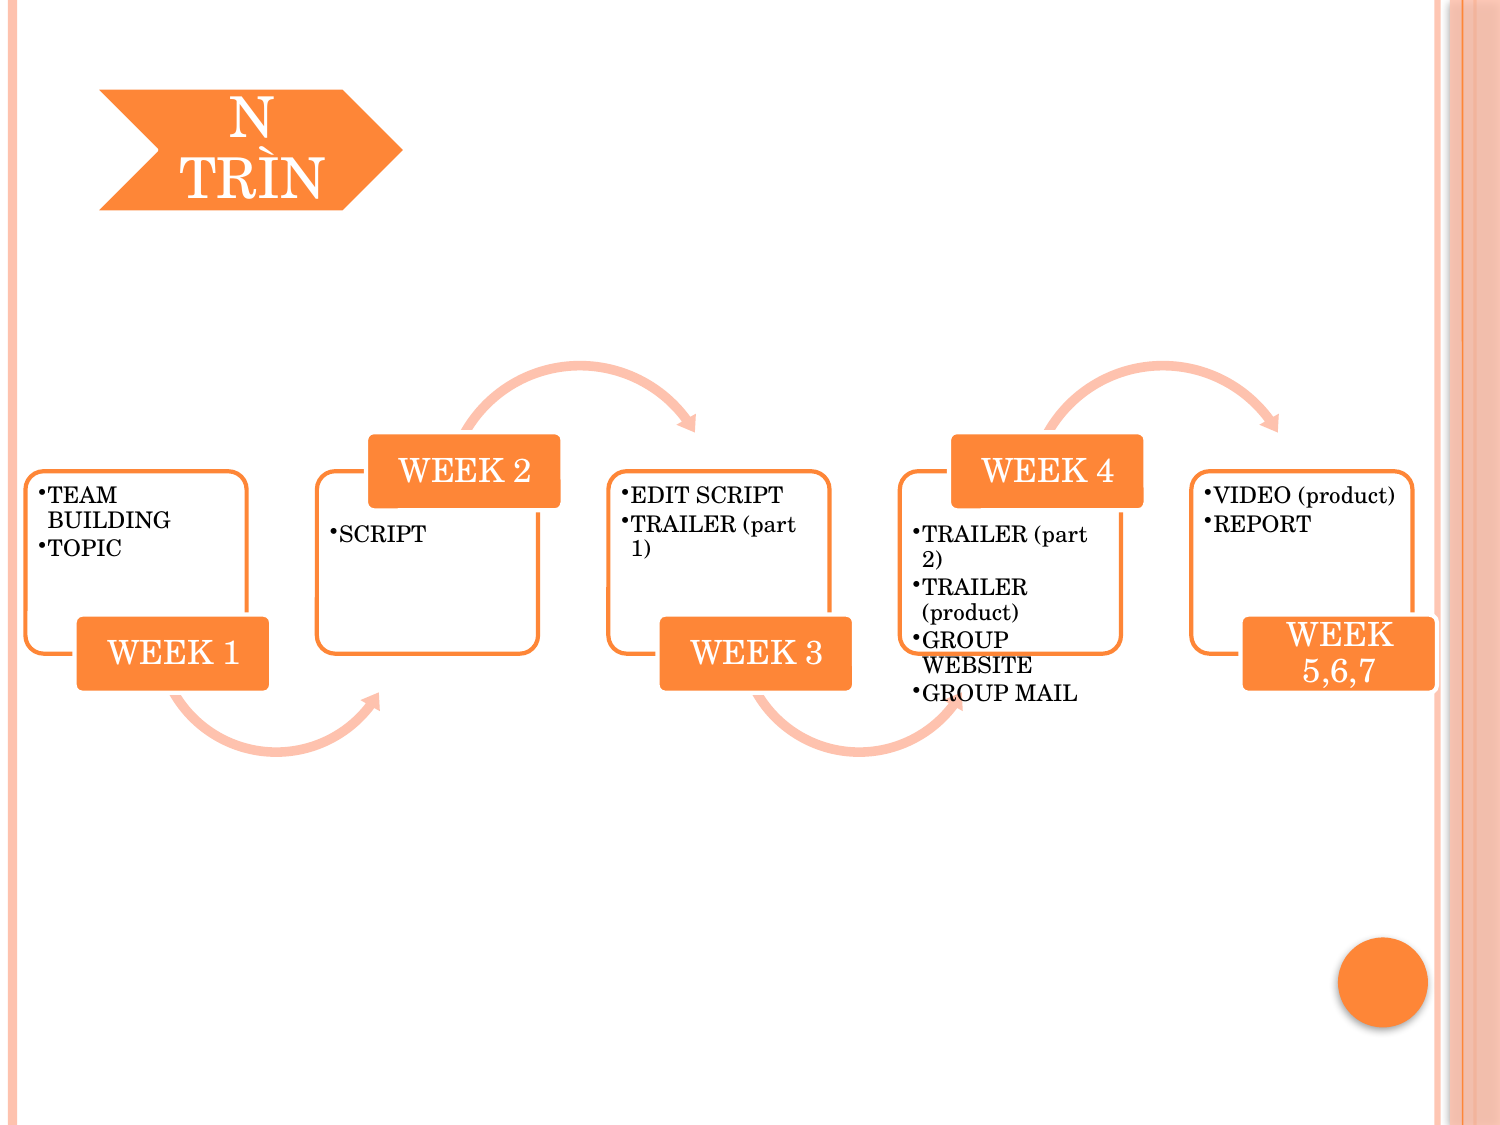

TRIẾN TRÌNH
TEAM BUILDING
TOPIC
WEEK 1
SCRIPT
WEEK 2
EDIT SCRIPT
TRAILER (part 1)
WEEK 3
TRAILER (part 2)
TRAILER (product)
GROUP WEBSITE
GROUP MAIL
WEEK 4
VIDEO (product)
REPORT
WEEK 5,6,7